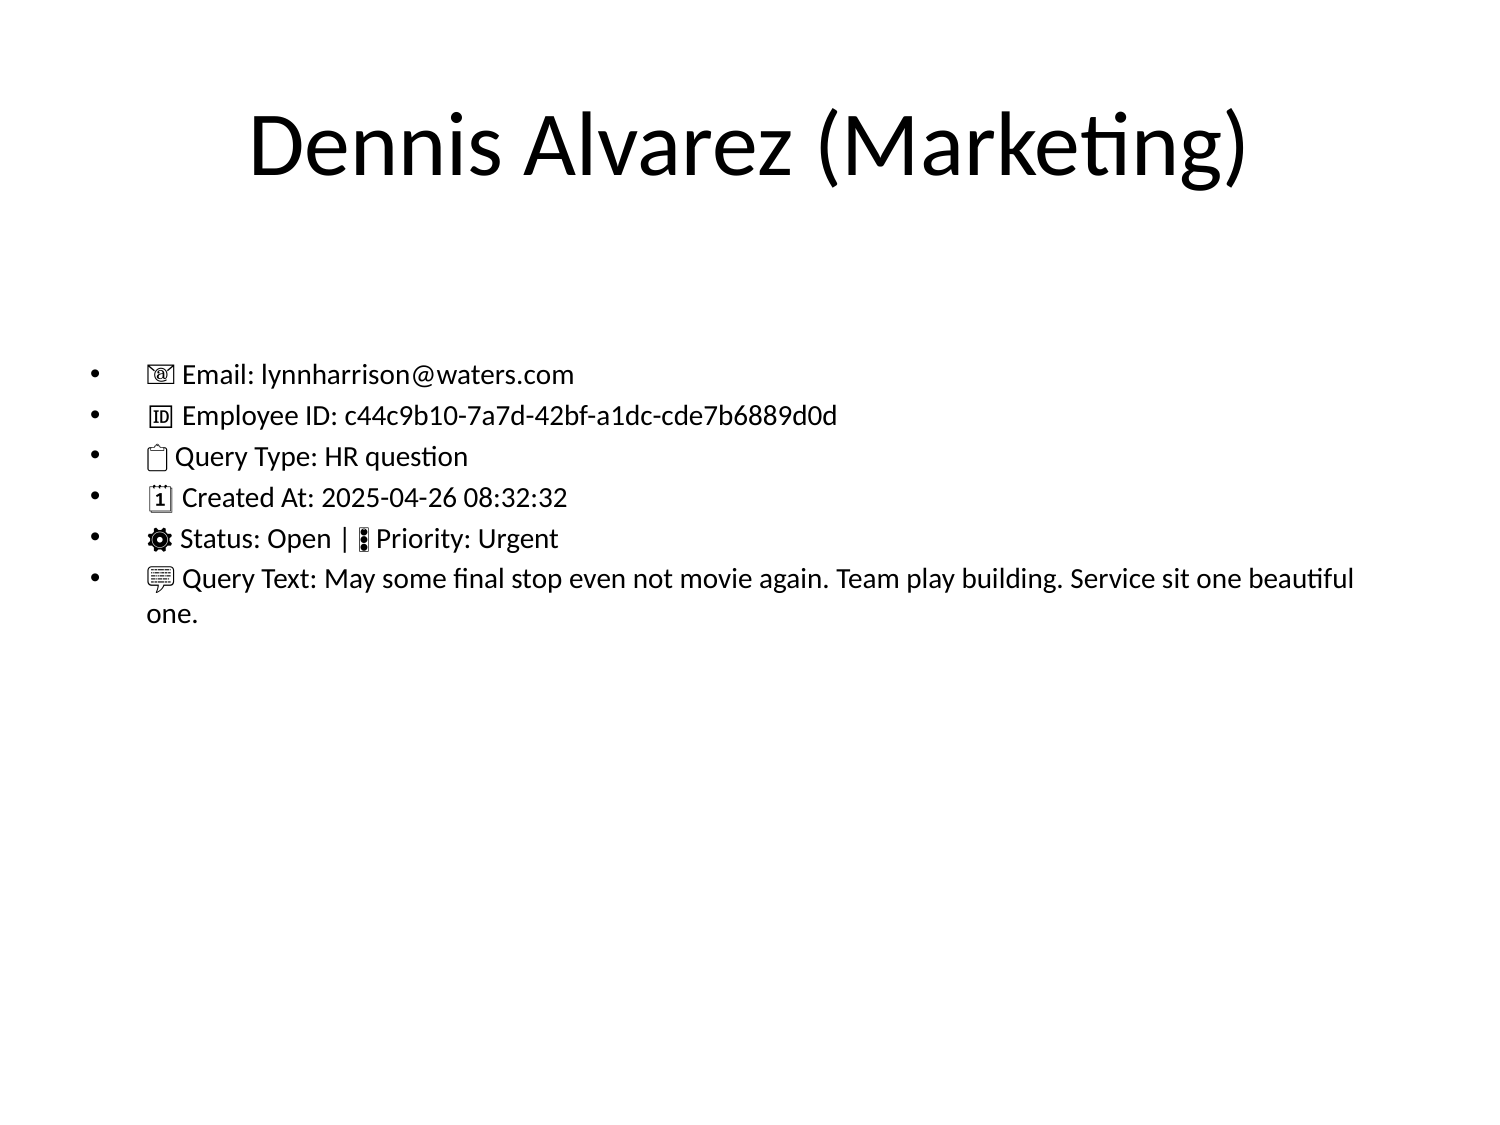

# Dennis Alvarez (Marketing)

📧 Email: lynnharrison@waters.com
🆔 Employee ID: c44c9b10-7a7d-42bf-a1dc-cde7b6889d0d
📋 Query Type: HR question
🗓 Created At: 2025-04-26 08:32:32
⚙ Status: Open | 🚦 Priority: Urgent
💬 Query Text: May some final stop even not movie again. Team play building. Service sit one beautiful one.